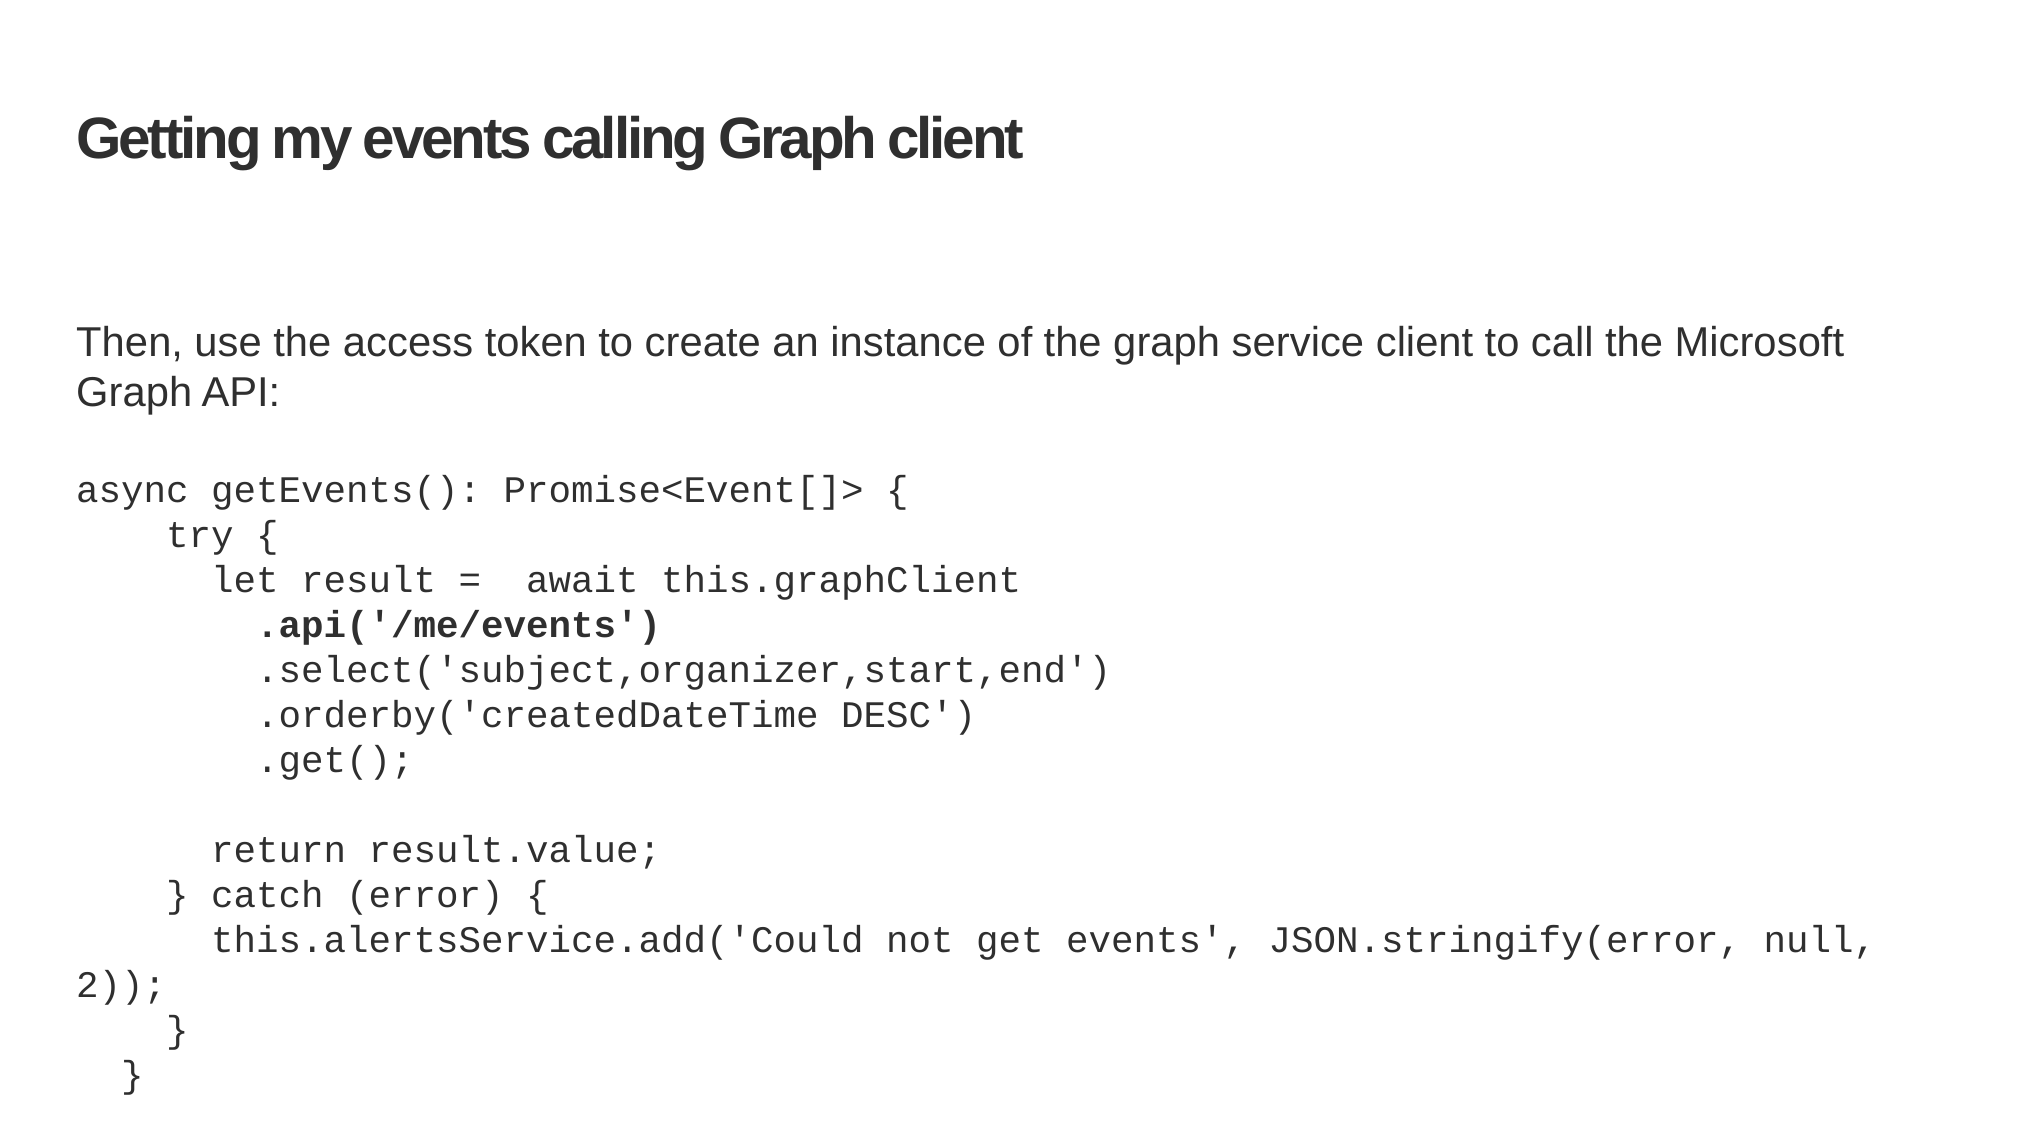

# Getting my events calling Graph client
Then, use the access token to create an instance of the graph service client to call the Microsoft Graph API:

async getEvents(): Promise<Event[]> {
    try {
      let result =  await this.graphClient
        .api('/me/events')
        .select('subject,organizer,start,end')
        .orderby('createdDateTime DESC')
        .get();

      return result.value;
    } catch (error) {
      this.alertsService.add('Could not get events', JSON.stringify(error, null, 2));
    }
  }